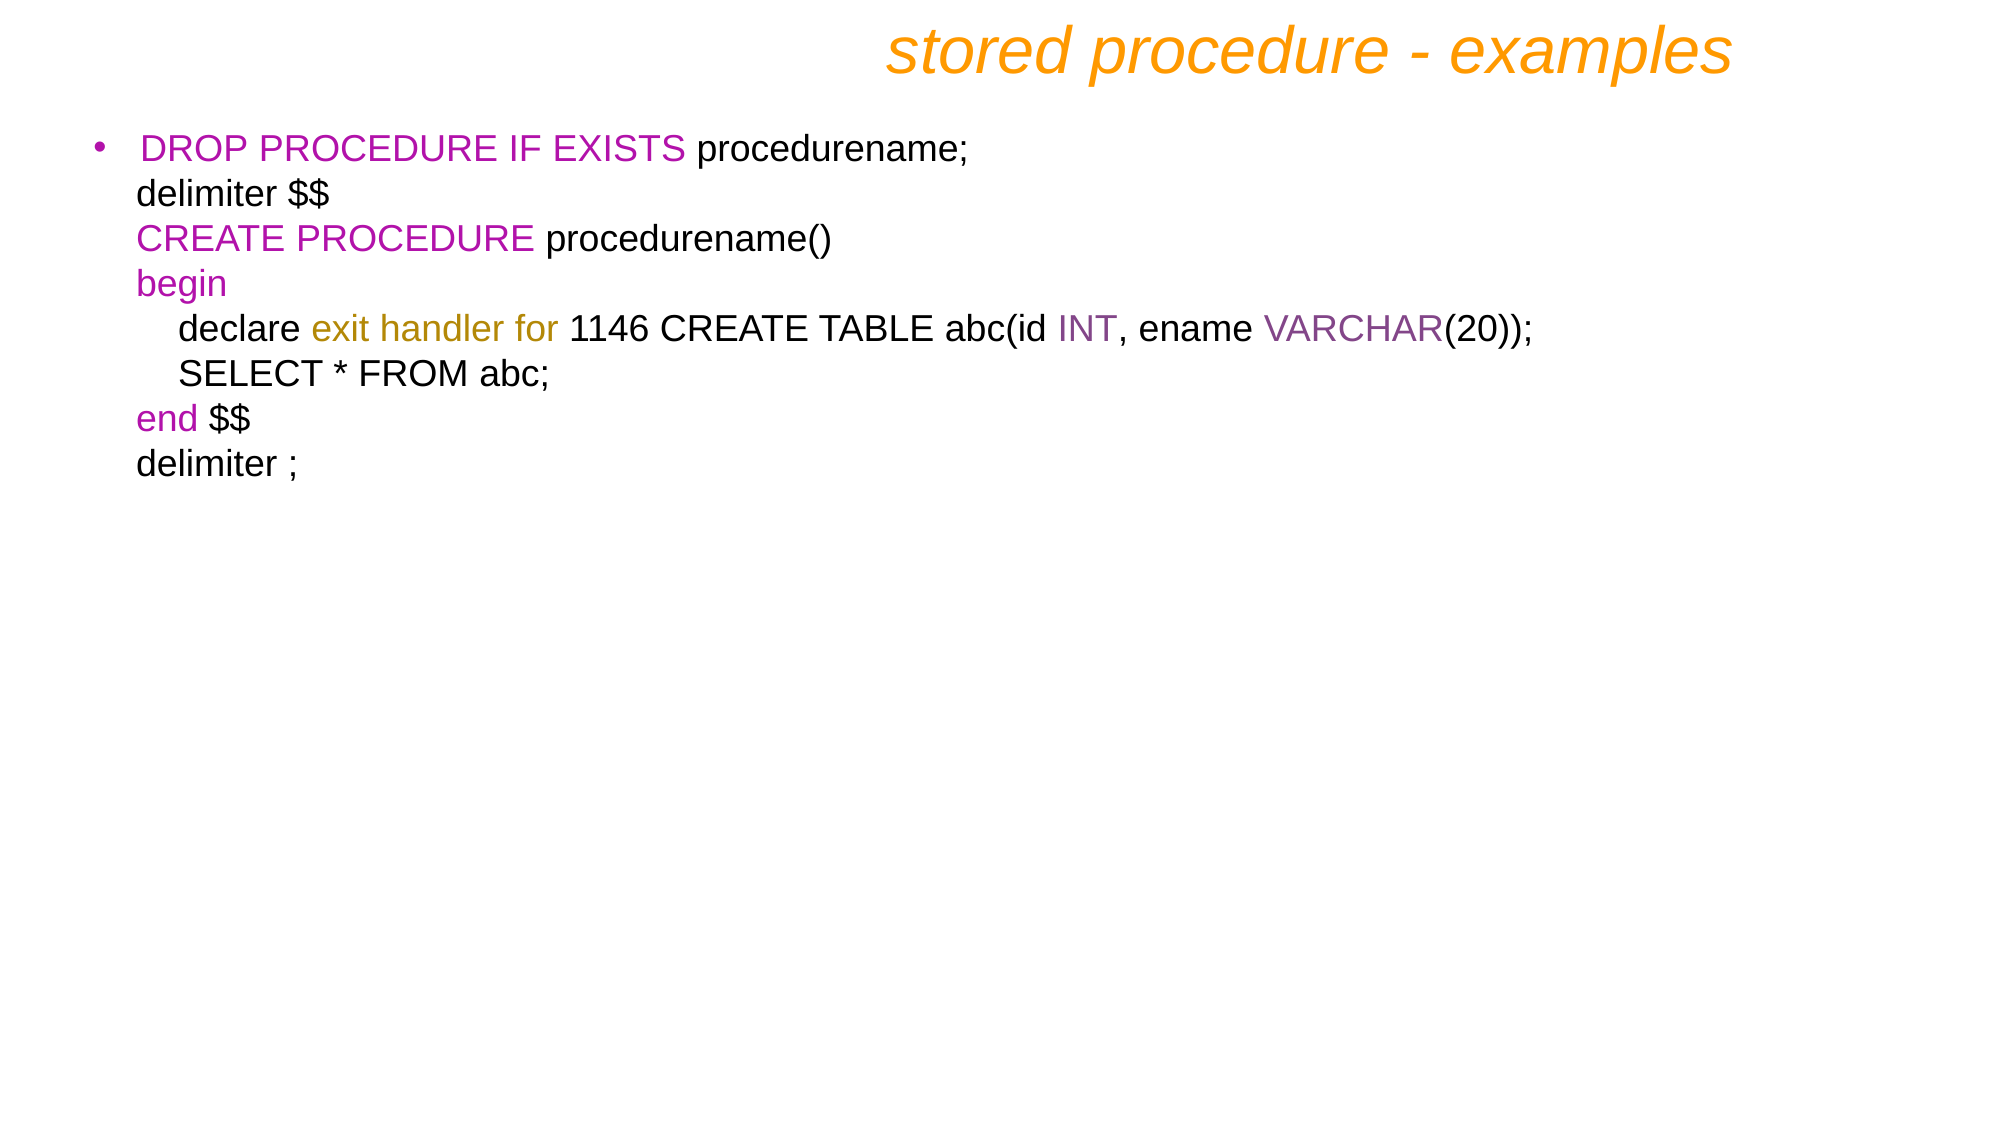

stored procedure - examples
DROP PROCEDURE IF EXISTS procedurename;
delimiter $$
CREATE PROCEDURE procedurename()
begin
    declare exit handler for 1146 CREATE TABLE abc(id INT, ename VARCHAR(20));
    SELECT * FROM abc;
end $$
delimiter ;